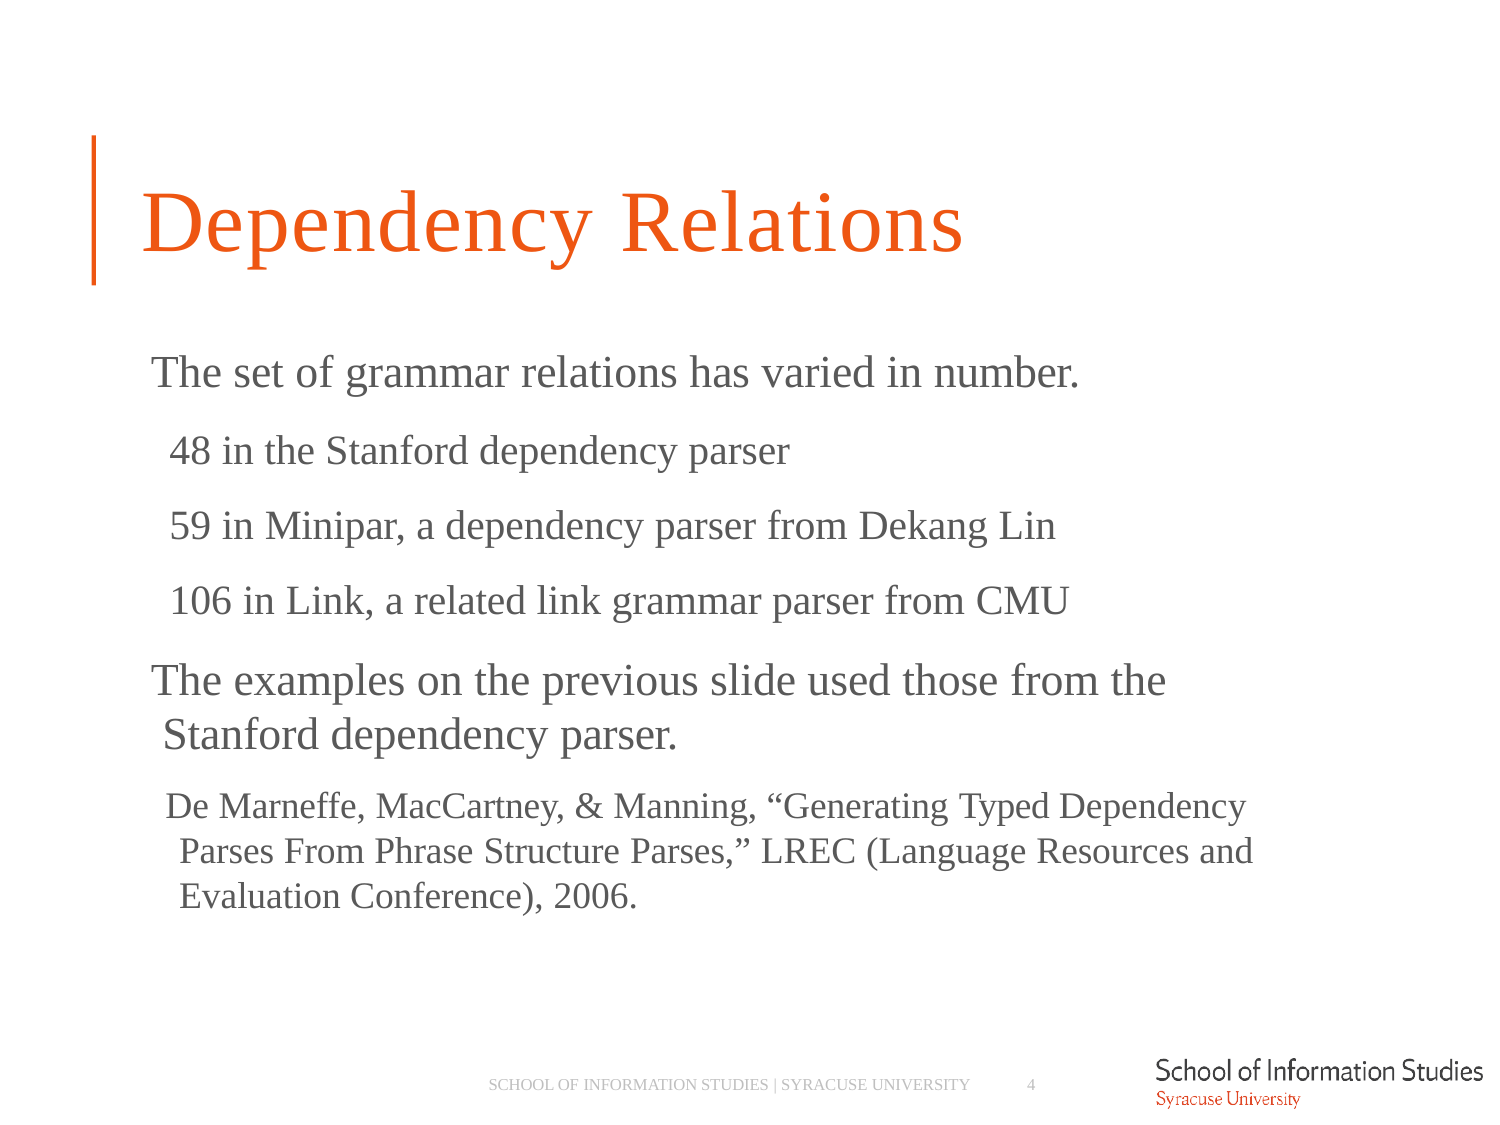

# Dependency Relations
The set of grammar relations has varied in number.
­ 48 in the Stanford dependency parser
­ 59 in Minipar, a dependency parser from Dekang Lin
­ 106 in Link, a related link grammar parser from CMU
The examples on the previous slide used those from the  Stanford dependency parser.
­ De Marneffe, MacCartney, & Manning, “Generating Typed Dependency  Parses From Phrase Structure Parses,” LREC (Language Resources and  Evaluation Conference), 2006.
4
SCHOOL OF INFORMATION STUDIES | SYRACUSE UNIVERSITY